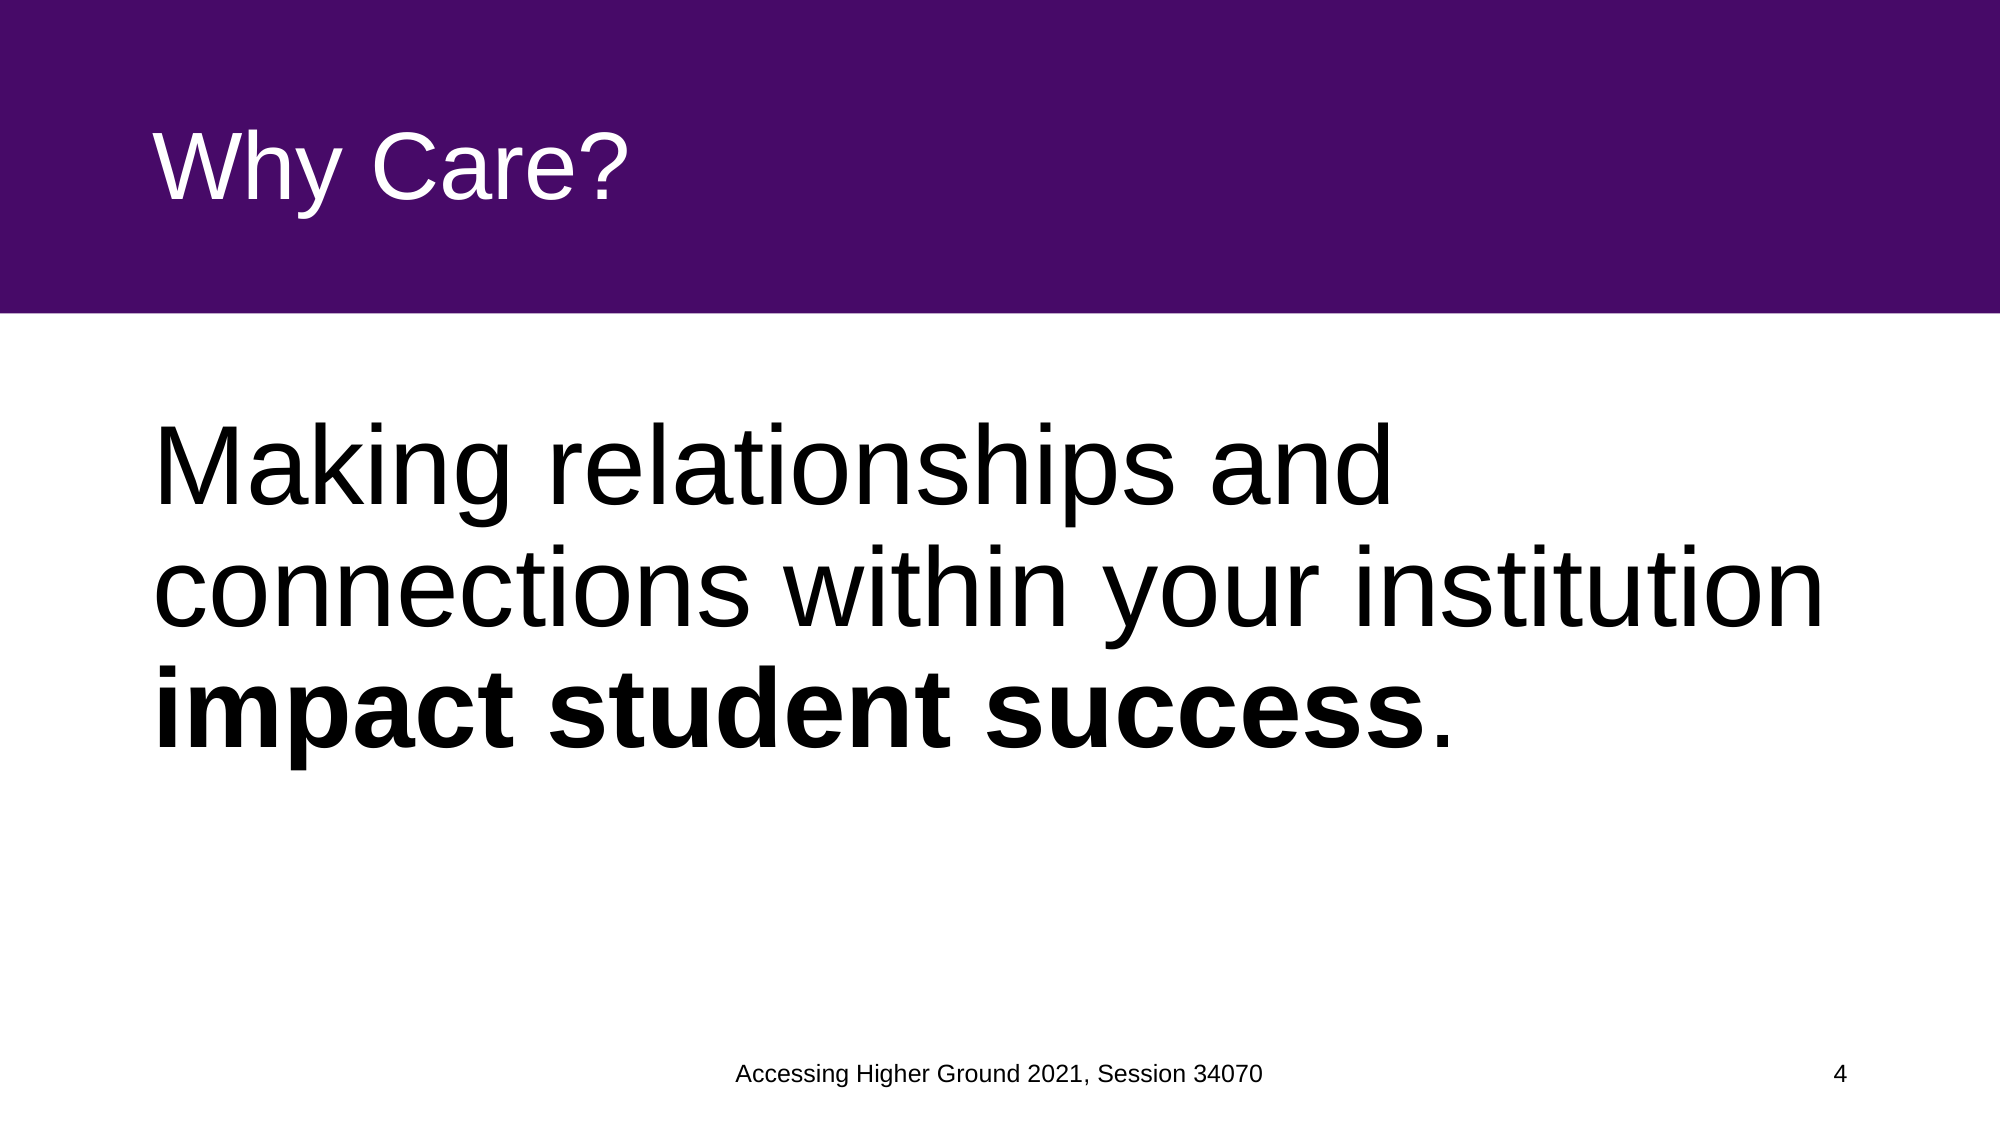

# Why Care?
Making relationships and connections within your institution impact student success.
Accessing Higher Ground 2021, Session 34070
4